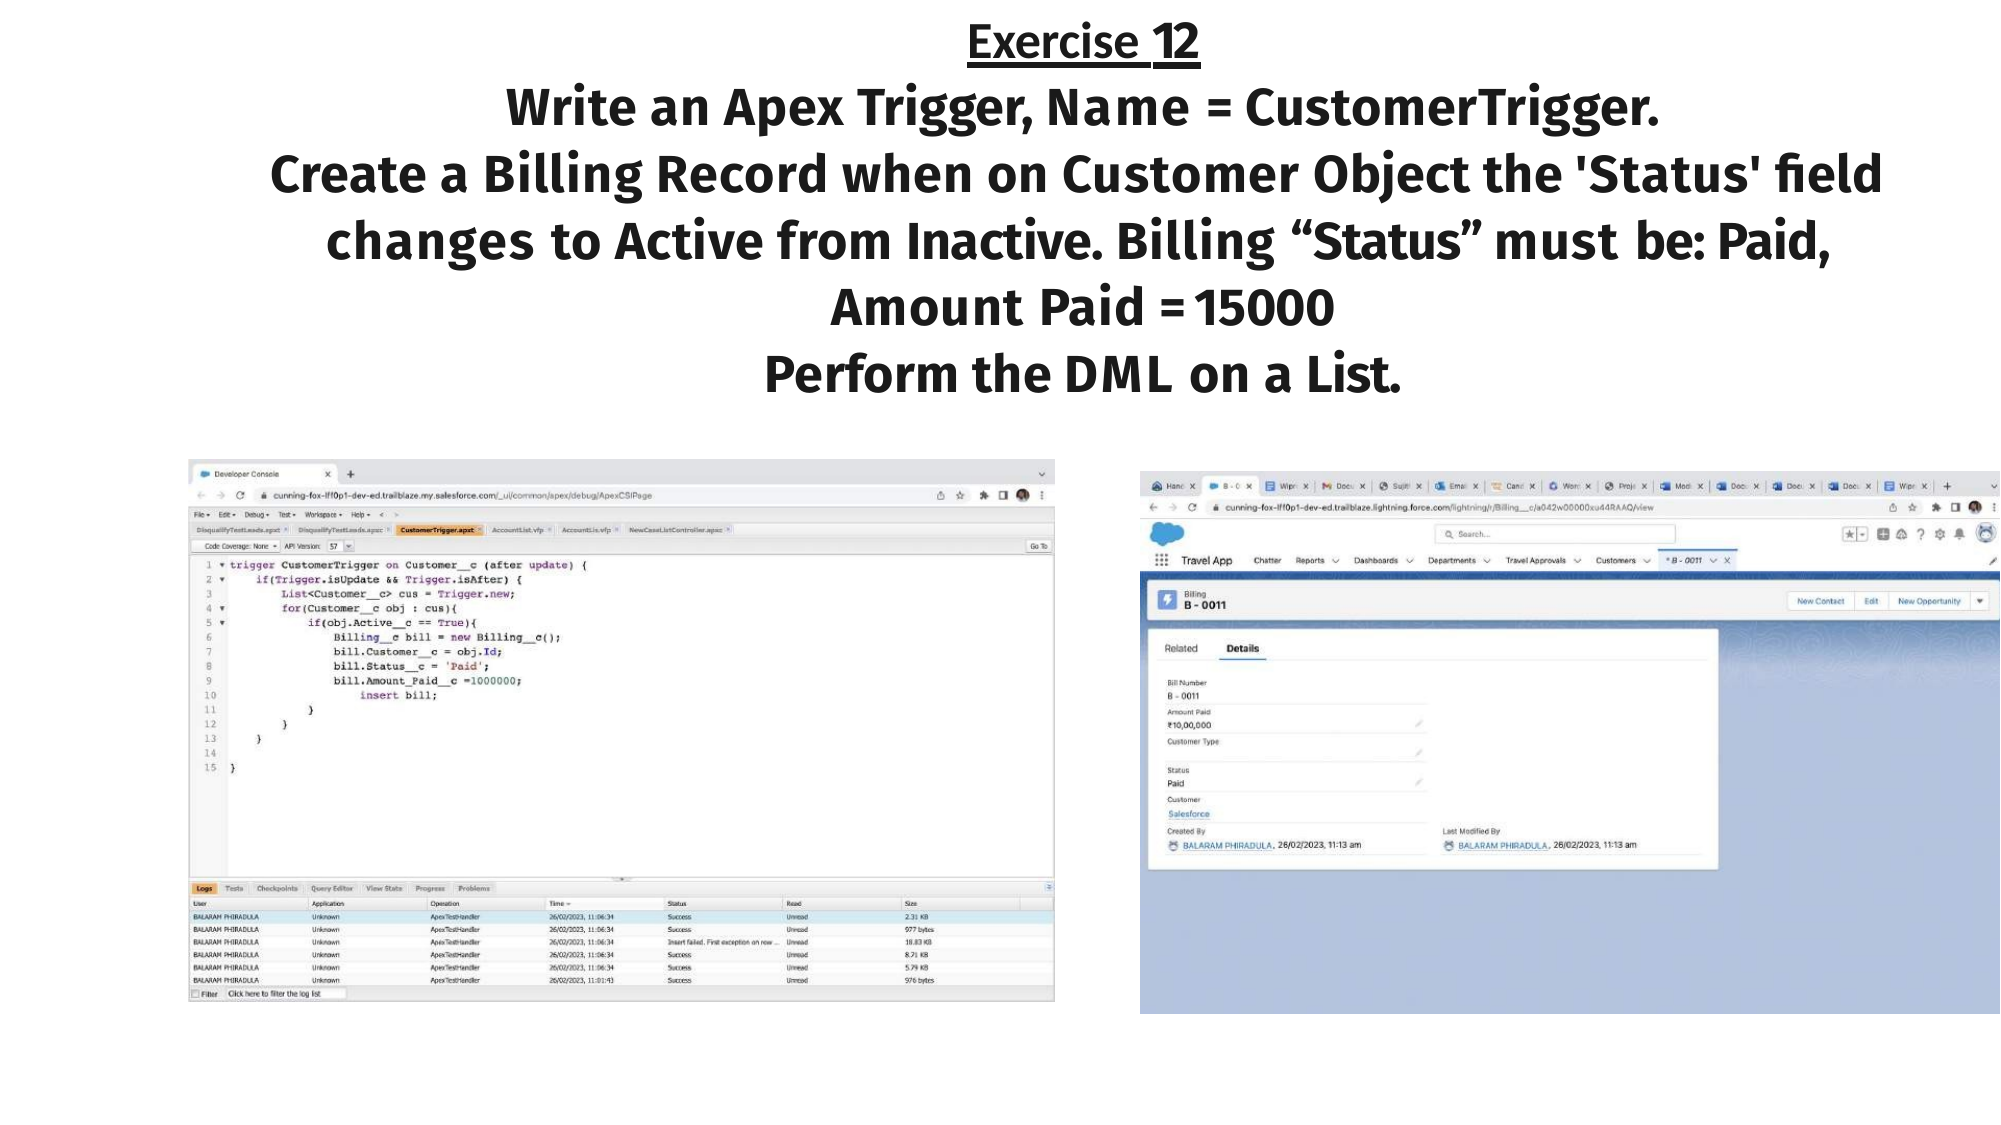

Exercise 12
Write an Apex Trigger, Name = CustomerTrigger.
Create a Billing Record when on Customer Object the 'Status' field  changes to Active from Inactive. Billing “Status” must be: Paid,  Amount Paid =  15000
Perform the DML on a List.